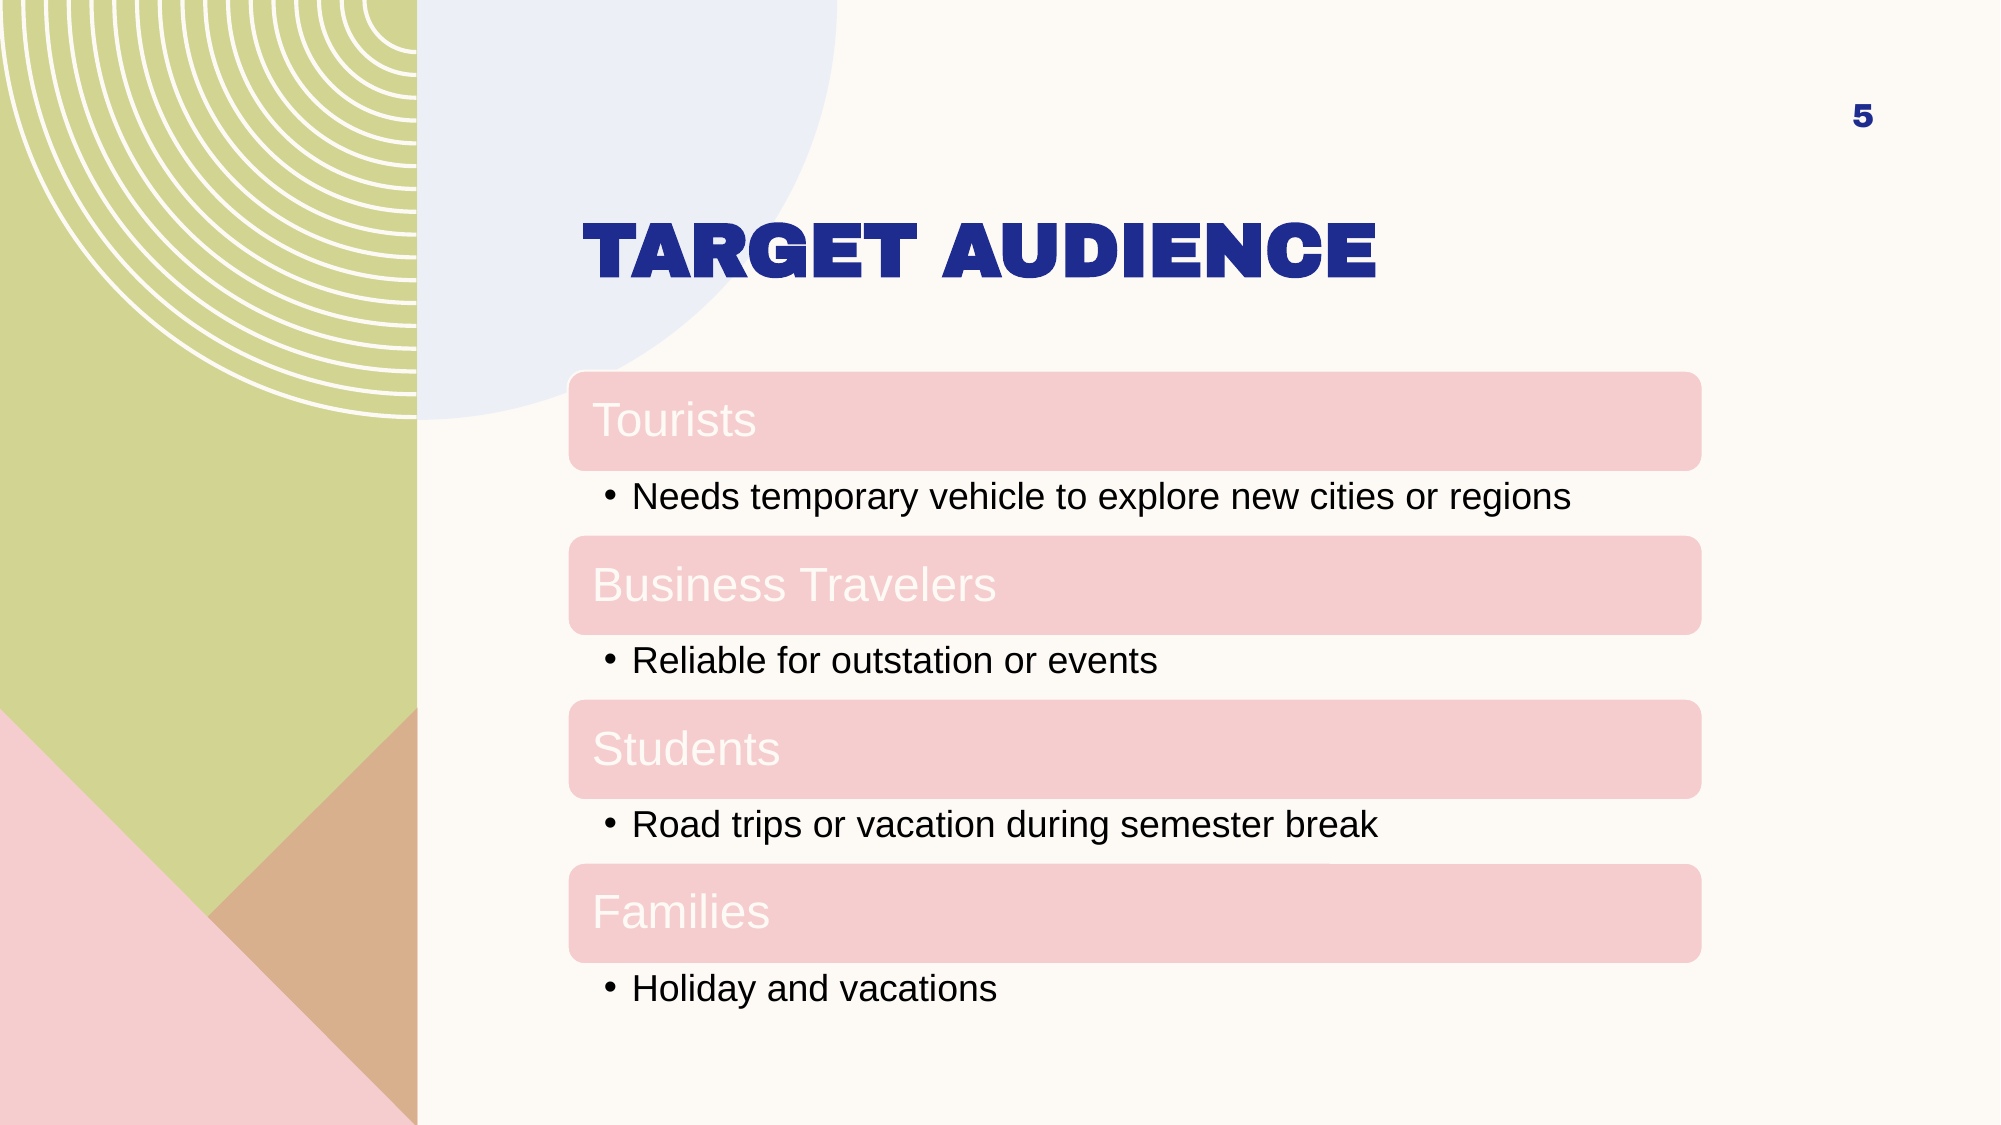

5
# Target Audience
Tourists
Needs temporary vehicle to explore new cities or regions
Business Travelers
Reliable for outstation or events
Students
Road trips or vacation during semester break
Families
Holiday and vacations